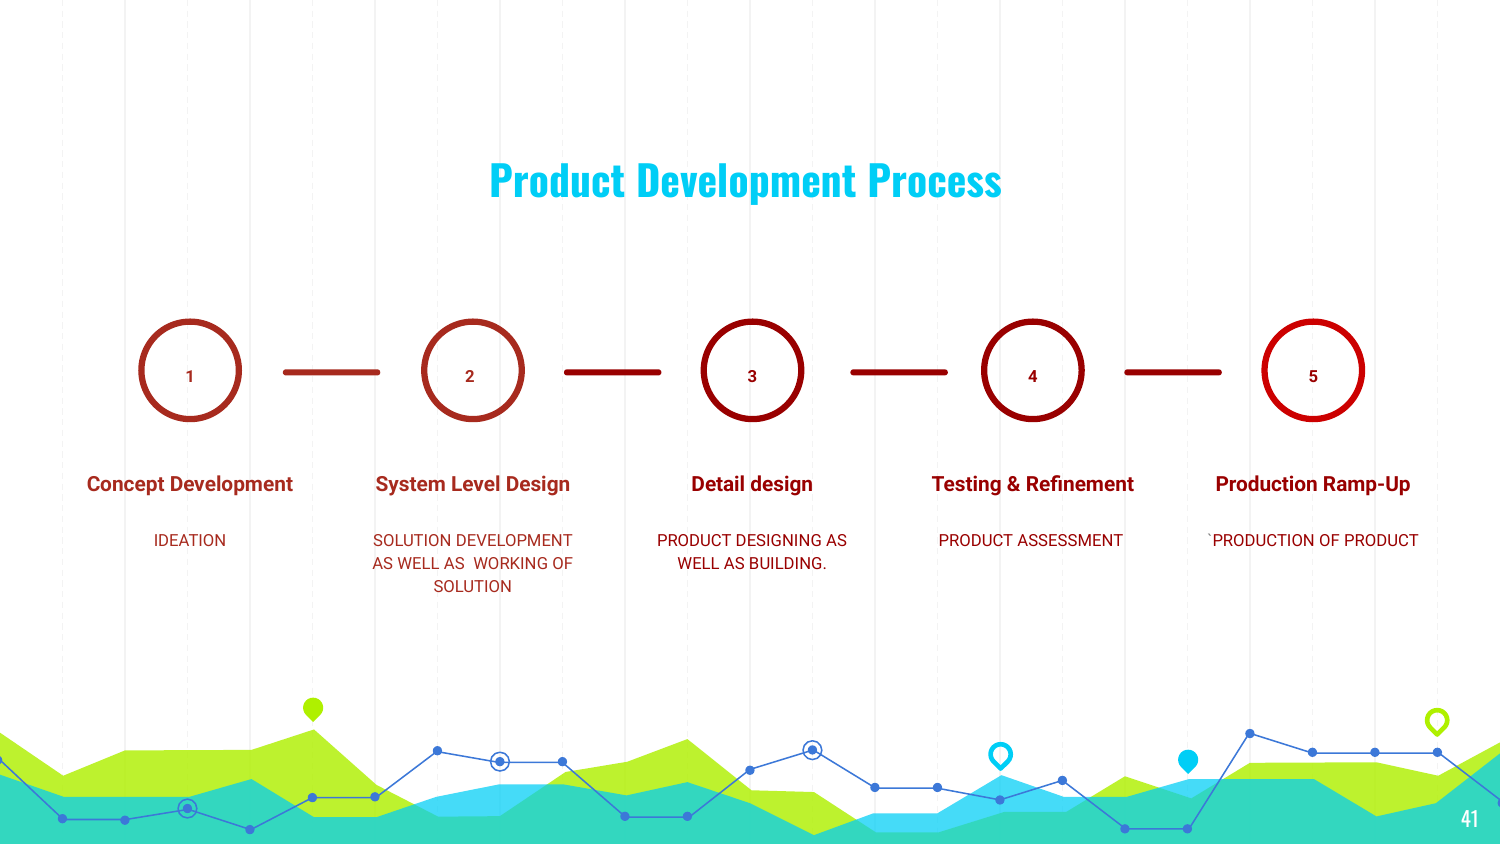

# Product Development Process

1
Concept Development
IDEATION

   2
System Level Design
SOLUTION DEVELOPMENT AS WELL AS  WORKING OF SOLUTION

3
Detail design
PRODUCT DESIGNING AS WELL AS BUILDING.

4
Testing & Refinement
    PRODUCT ASSESSMENT

5
Production Ramp-Up
`PRODUCTION OF PRODUCT

41